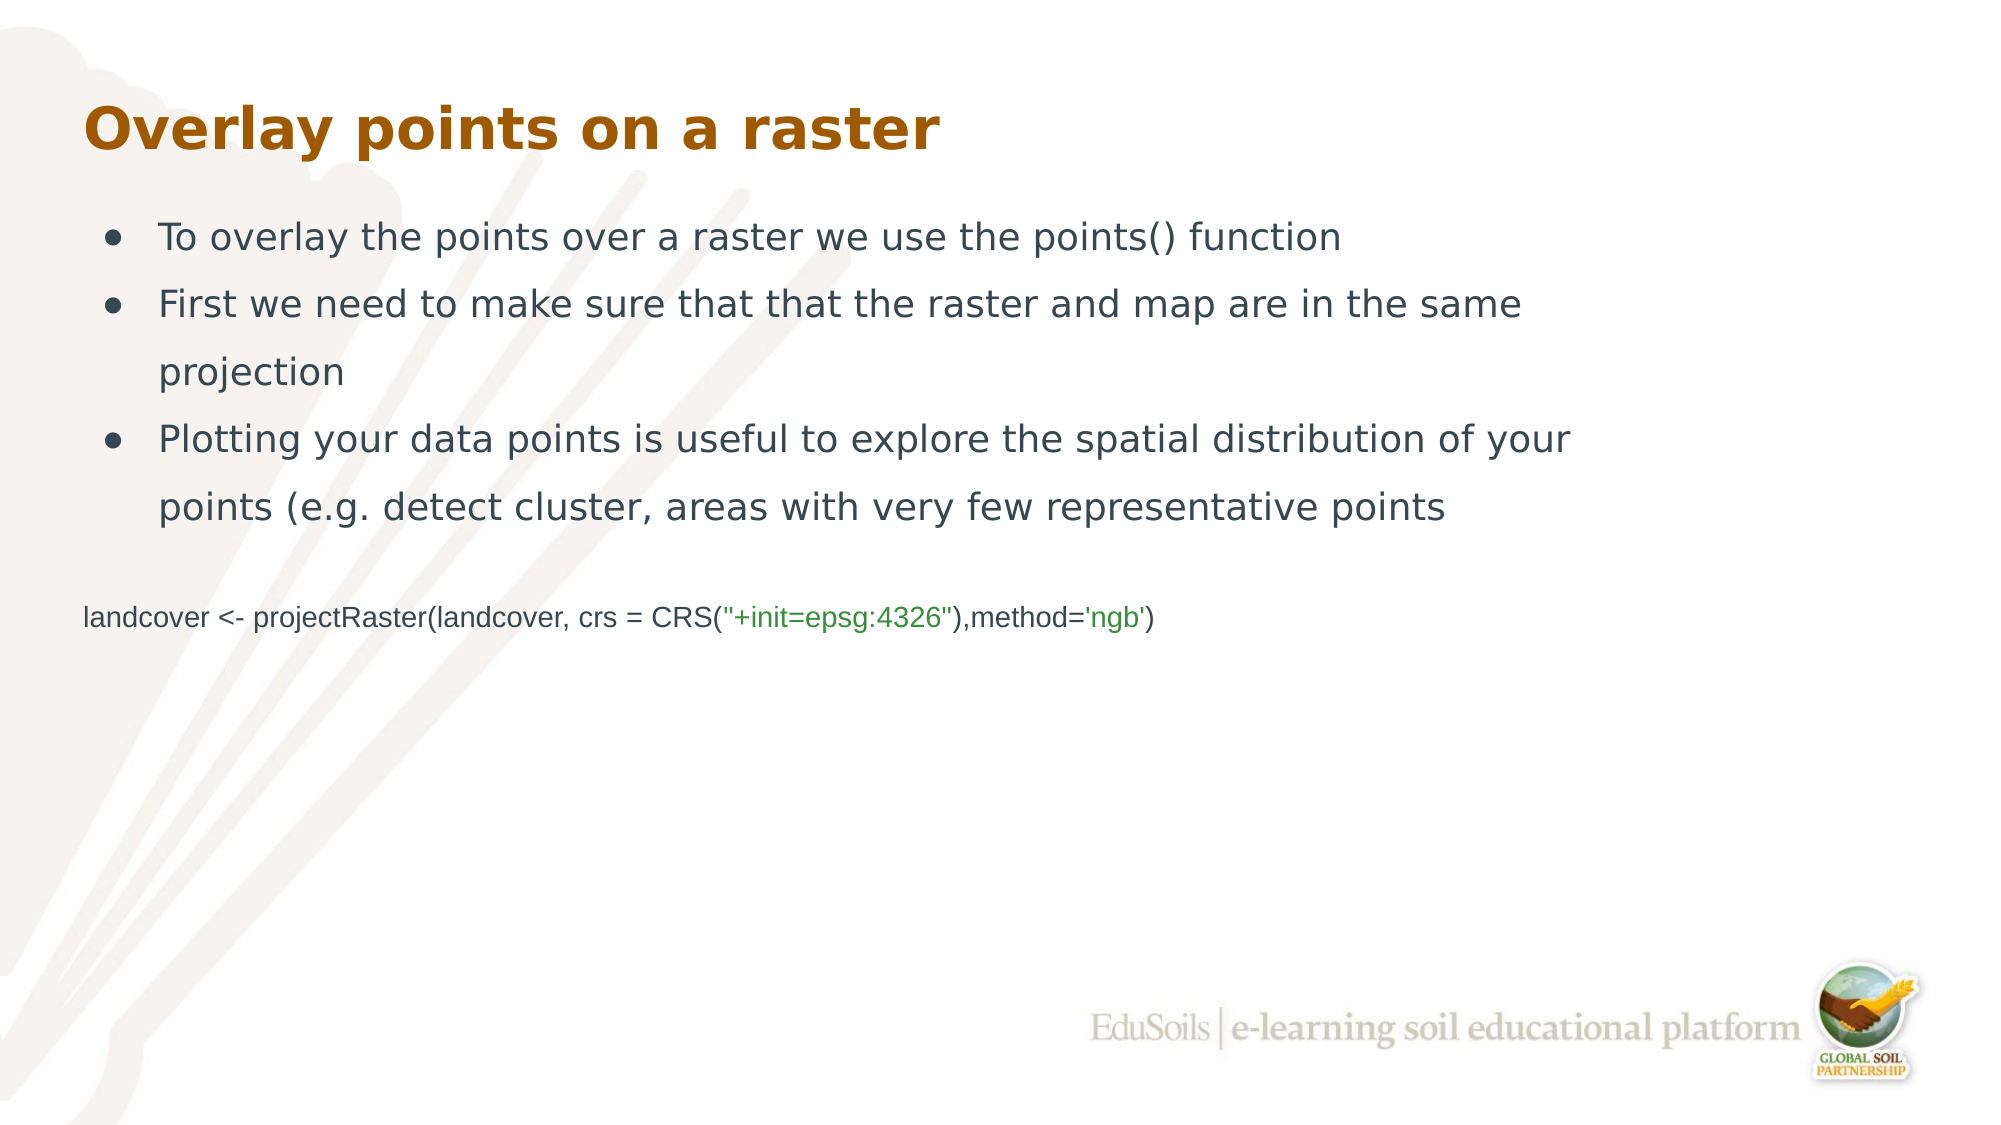

# Overlay points on a raster
To overlay the points over a raster we use the points() function
First we need to make sure that that the raster and map are in the same projection
Plotting your data points is useful to explore the spatial distribution of your points (e.g. detect cluster, areas with very few representative points

landcover <- projectRaster(landcover, crs = CRS("+init=epsg:4326"),method='ngb')
54